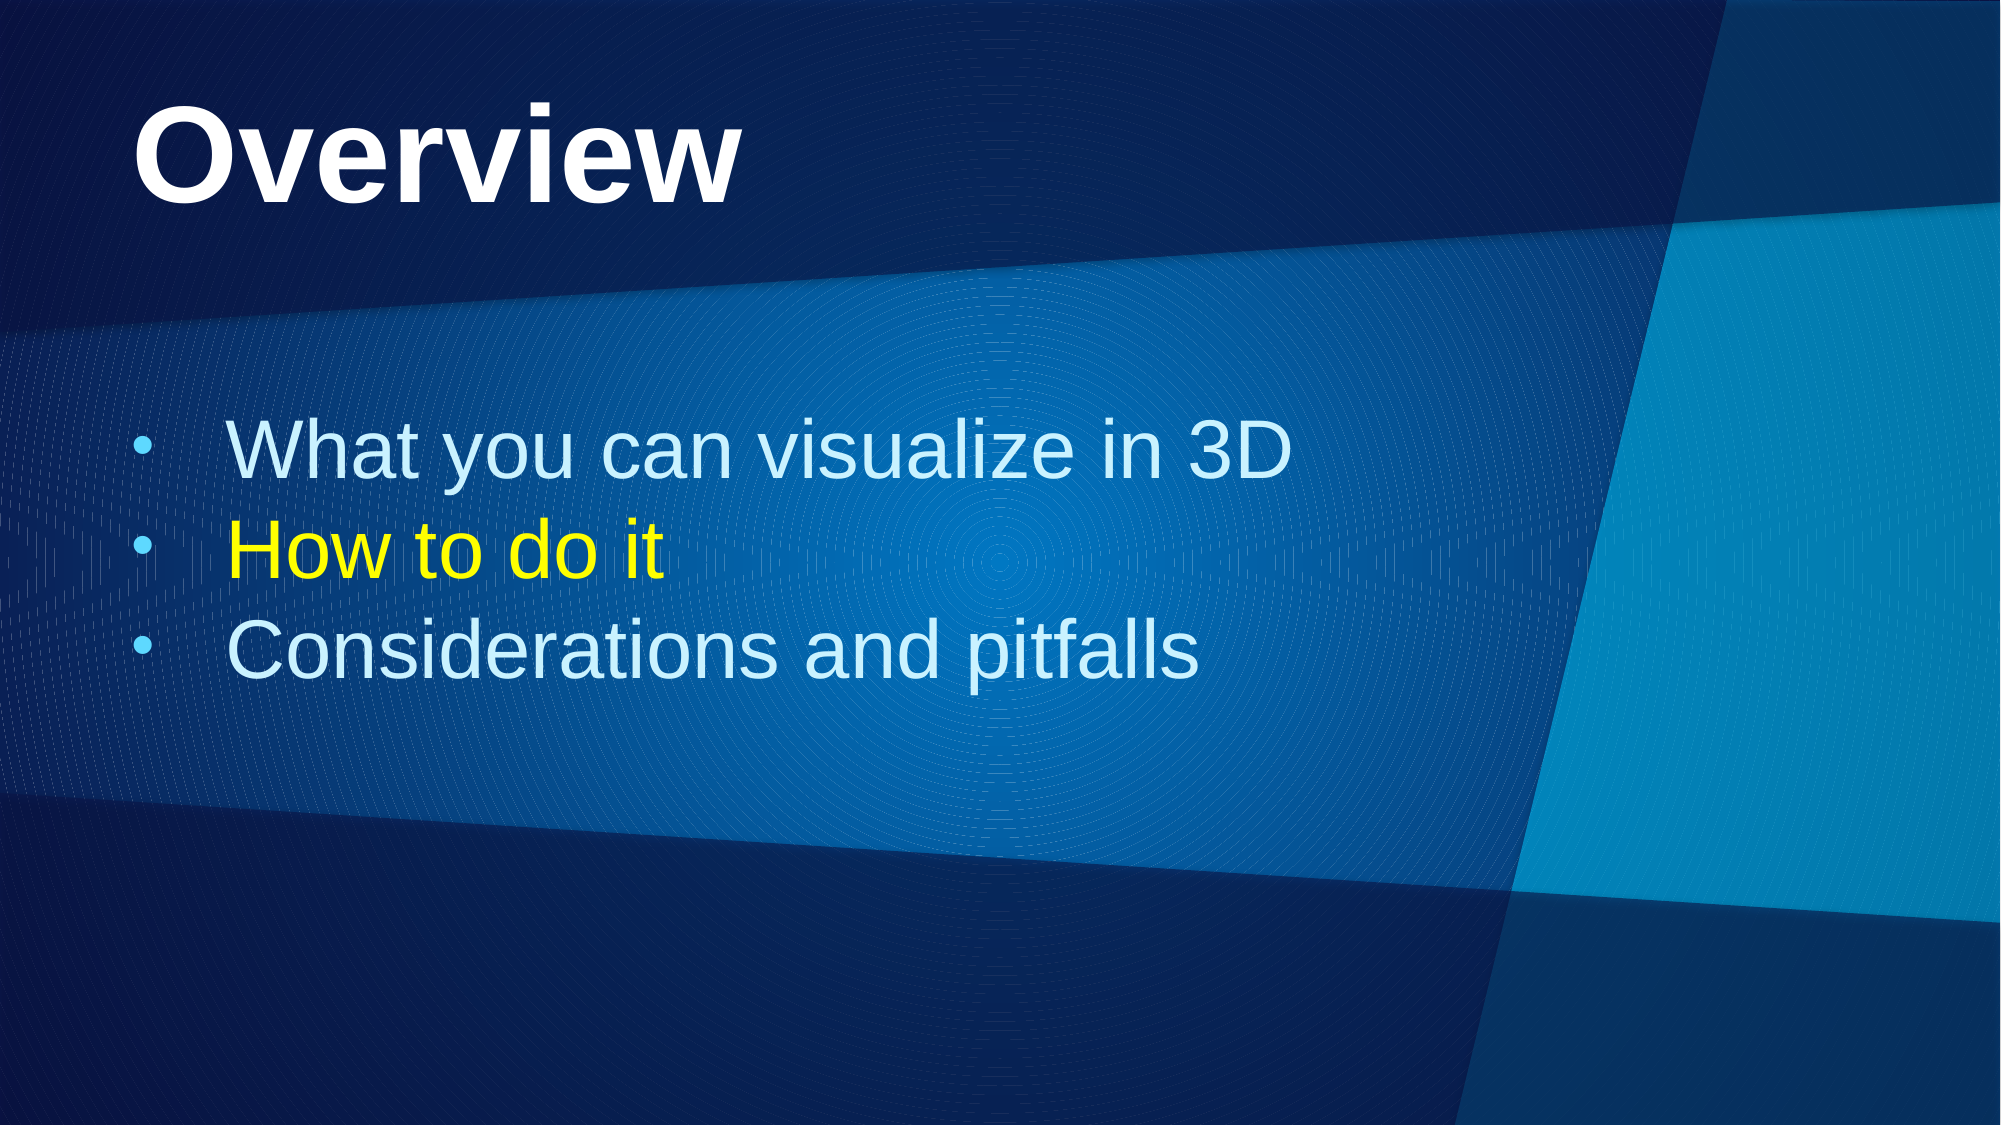

# Overview
What you can visualize in 3D
How to do it
Considerations and pitfalls